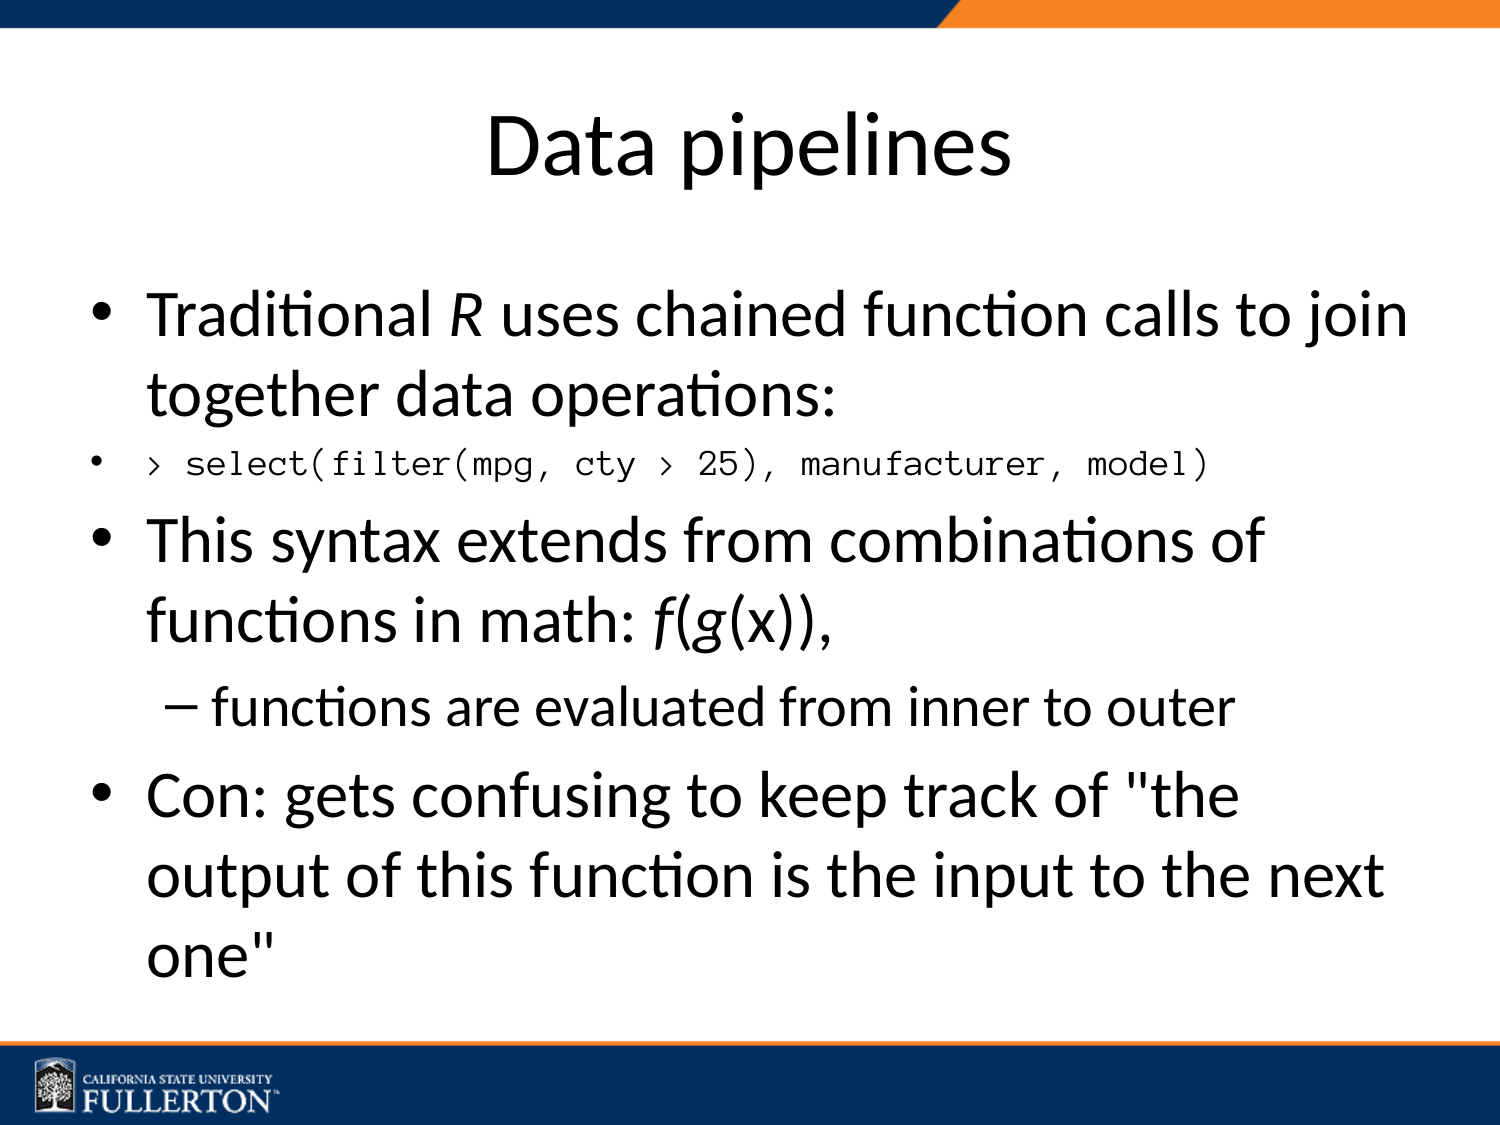

# Data pipelines
Traditional R uses chained function calls to join together data operations:
> select(filter(mpg, cty > 25), manufacturer, model)
This syntax extends from combinations of functions in math: f(g(x)),
functions are evaluated from inner to outer
Con: gets confusing to keep track of "the output of this function is the input to the next one"